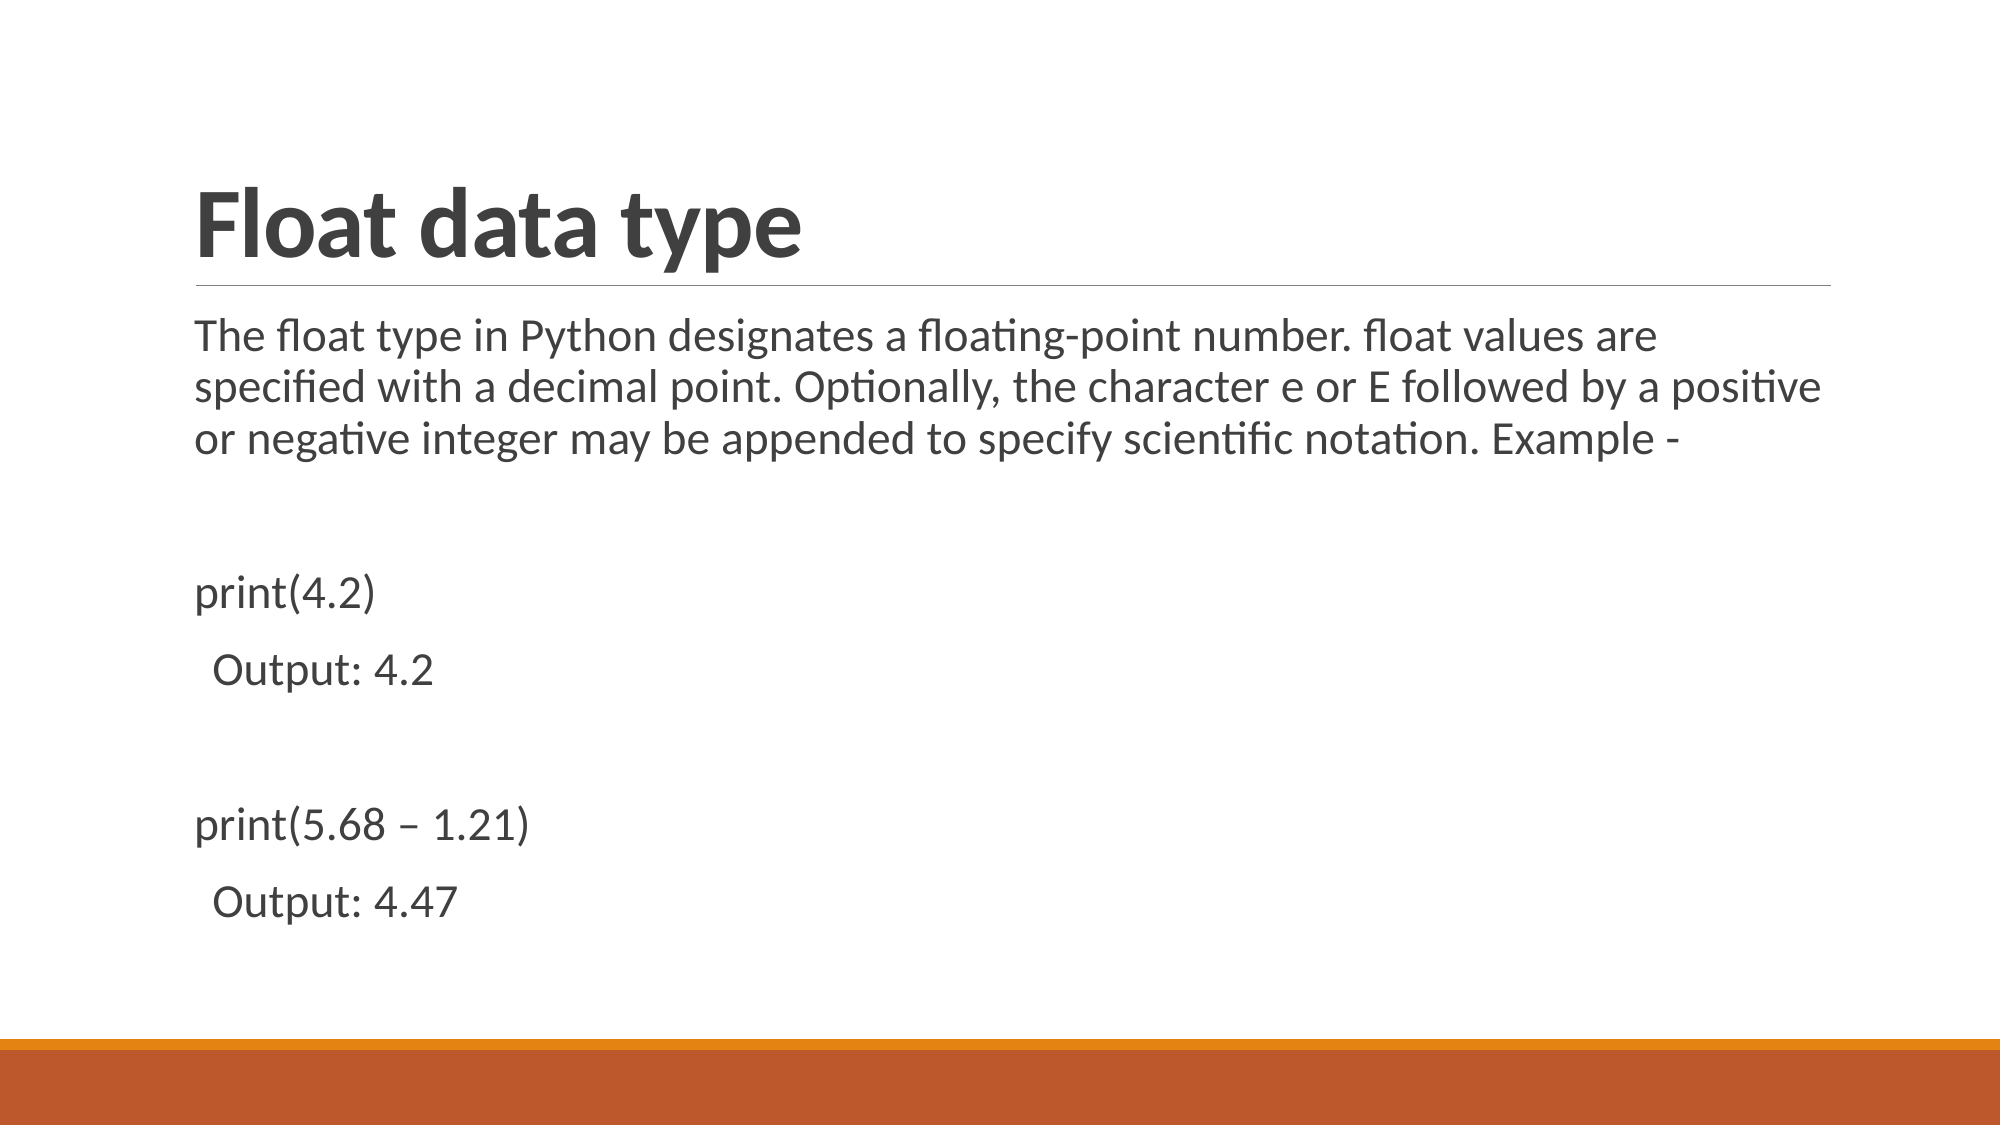

# Float data type
The float type in Python designates a floating-point number. float values are specified with a decimal point. Optionally, the character e or E followed by a positive or negative integer may be appended to specify scientific notation. Example -

print(4.2)
   Output: 4.2

print(5.68 – 1.21)
   Output: 4.47